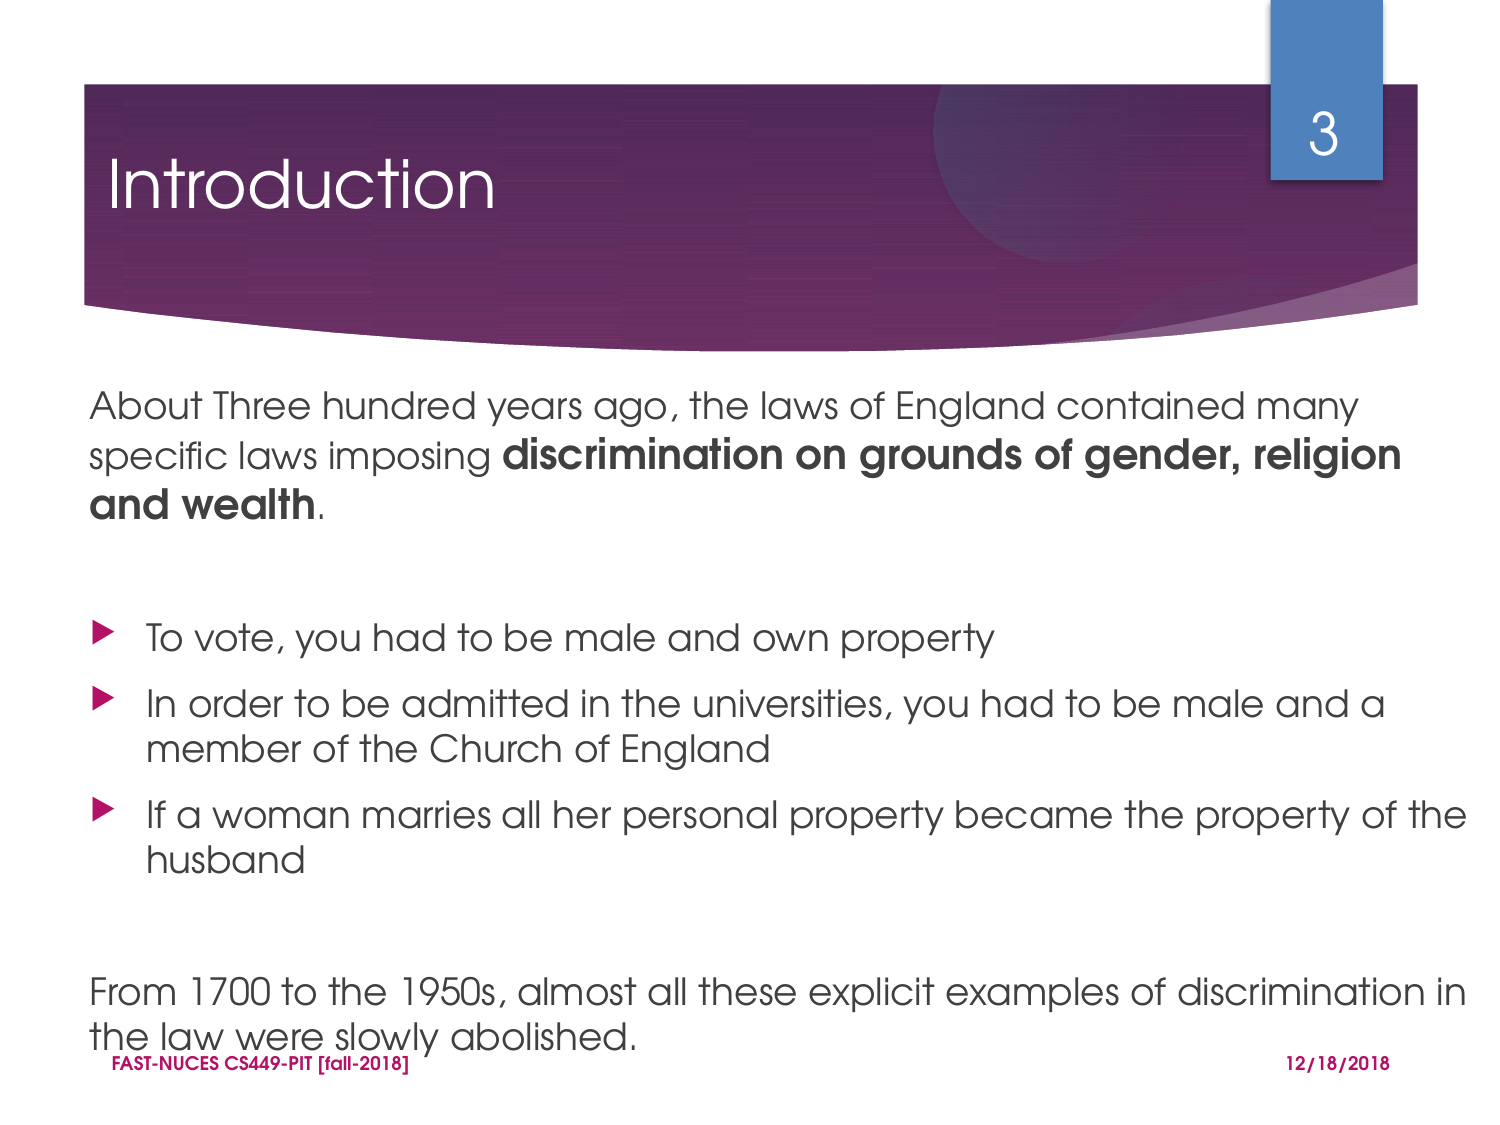

3
Introduction
About Three hundred years ago, the laws of England contained many specific laws imposing discrimination on grounds of gender, religion and wealth.

To vote, you had to be male and own property
In order to be admitted in the universities, you had to be male and a member of the Church of England
If a woman marries all her personal property became the property of the husband

From 1700 to the 1950s, almost all these explicit examples of discrimination in the law were slowly abolished.
FAST-NUCES CS449-PIT [fall-2018]
12/18/2018